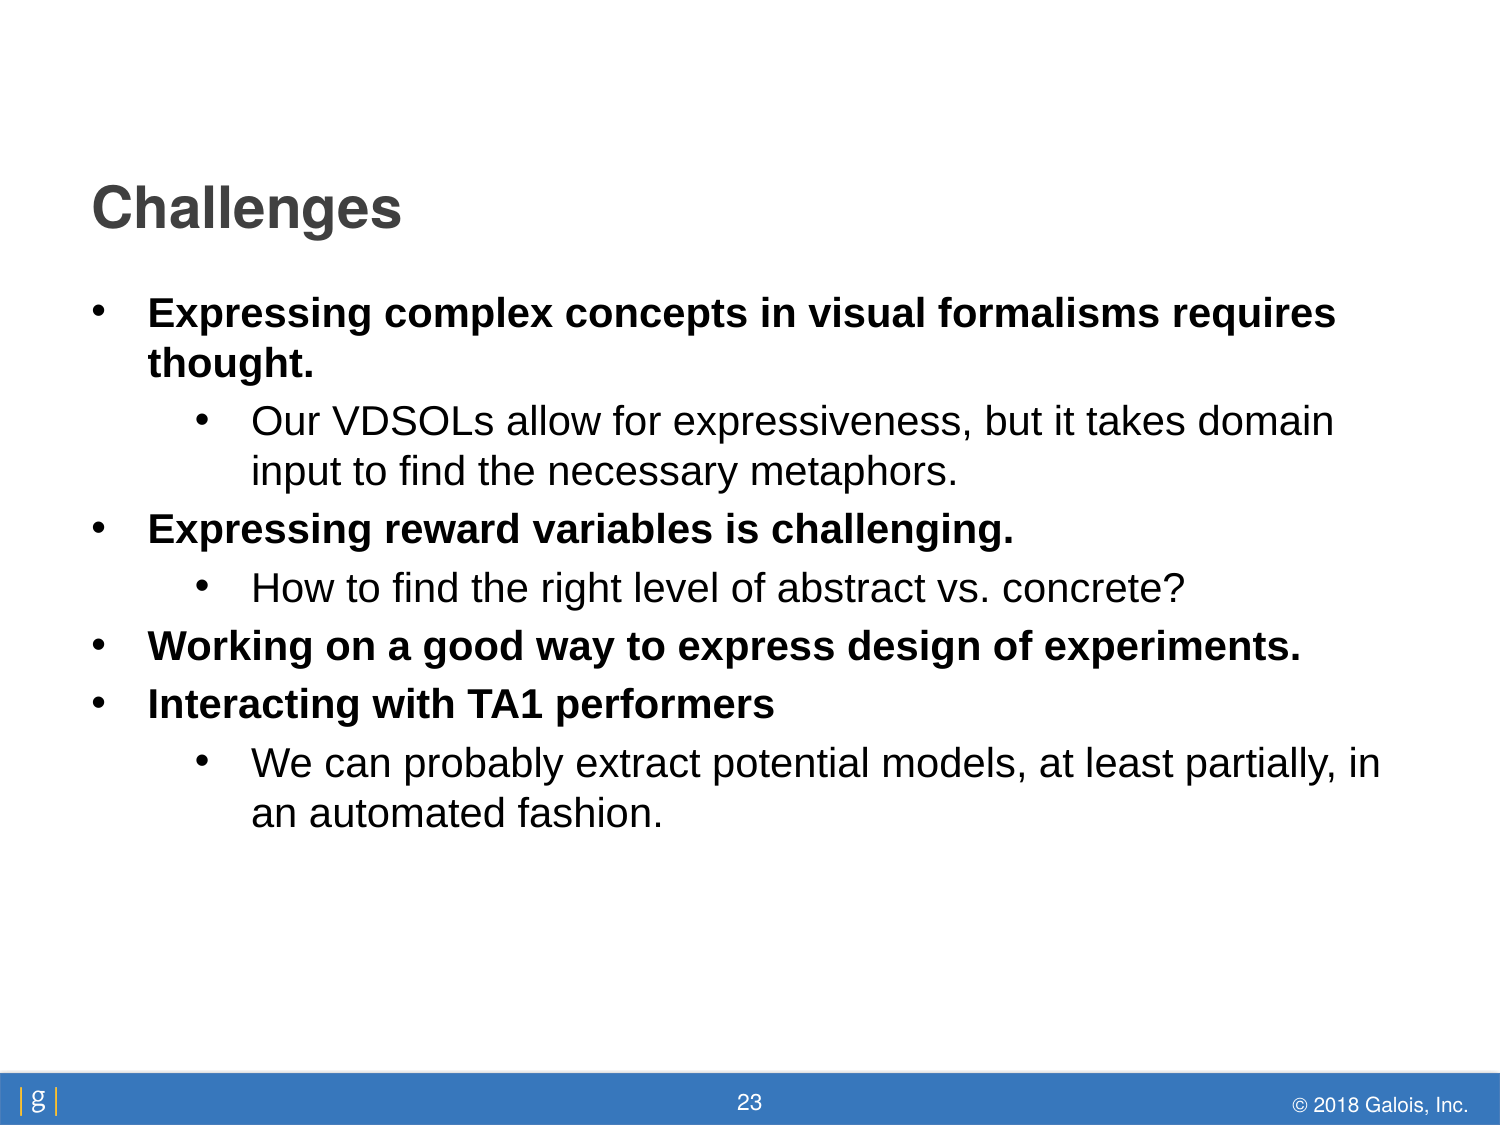

# Challenges
Expressing complex concepts in visual formalisms requires thought.
Our VDSOLs allow for expressiveness, but it takes domain input to find the necessary metaphors.
Expressing reward variables is challenging.
How to find the right level of abstract vs. concrete?
Working on a good way to express design of experiments.
Interacting with TA1 performers
We can probably extract potential models, at least partially, in an automated fashion.